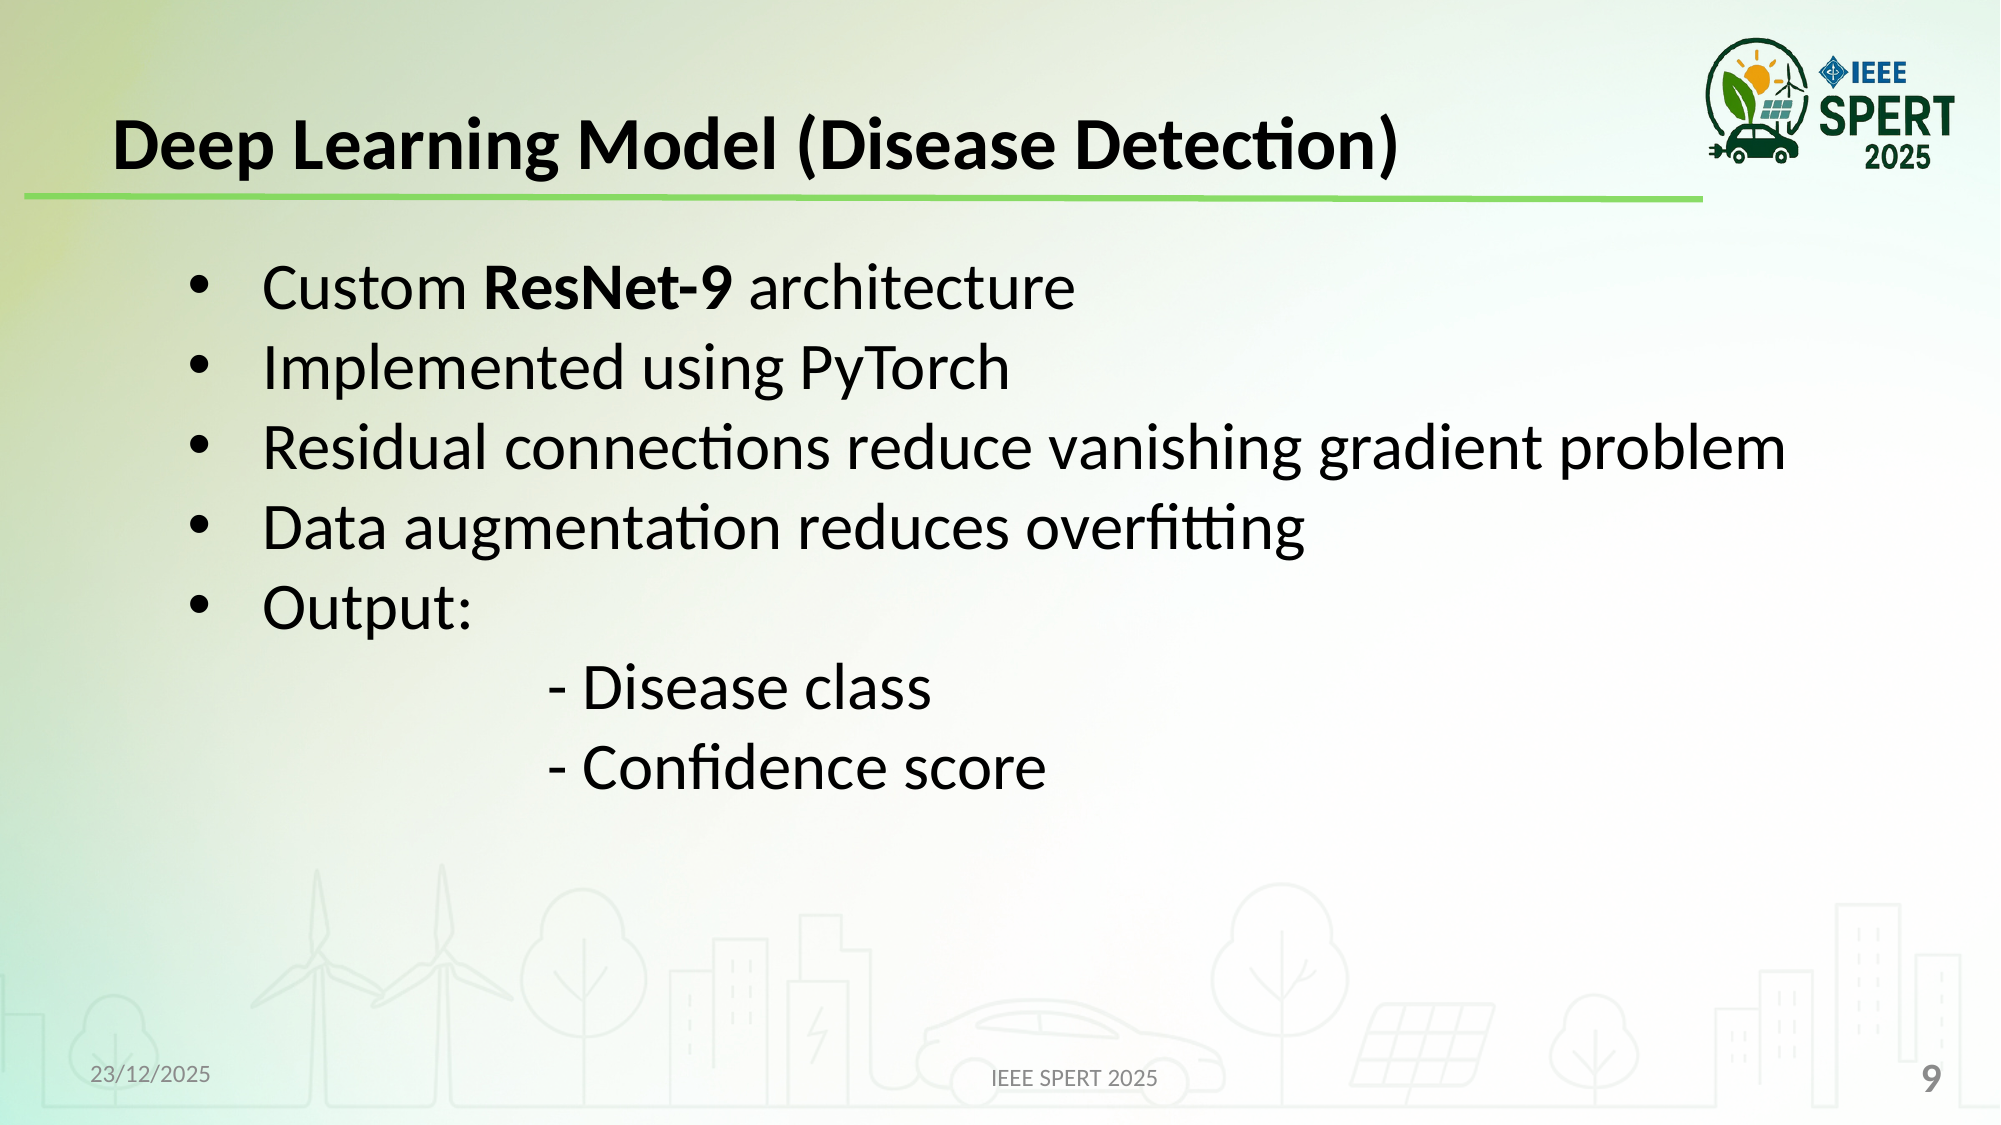

Deep Learning Model (Disease Detection)

Custom ResNet-9 architecture
Implemented using PyTorch
Residual connections reduce vanishing gradient problem
Data augmentation reduces overfitting
Output:
                        - Disease class
                        - Confidence score

23/12/2025
9
IEEE SPERT 2025